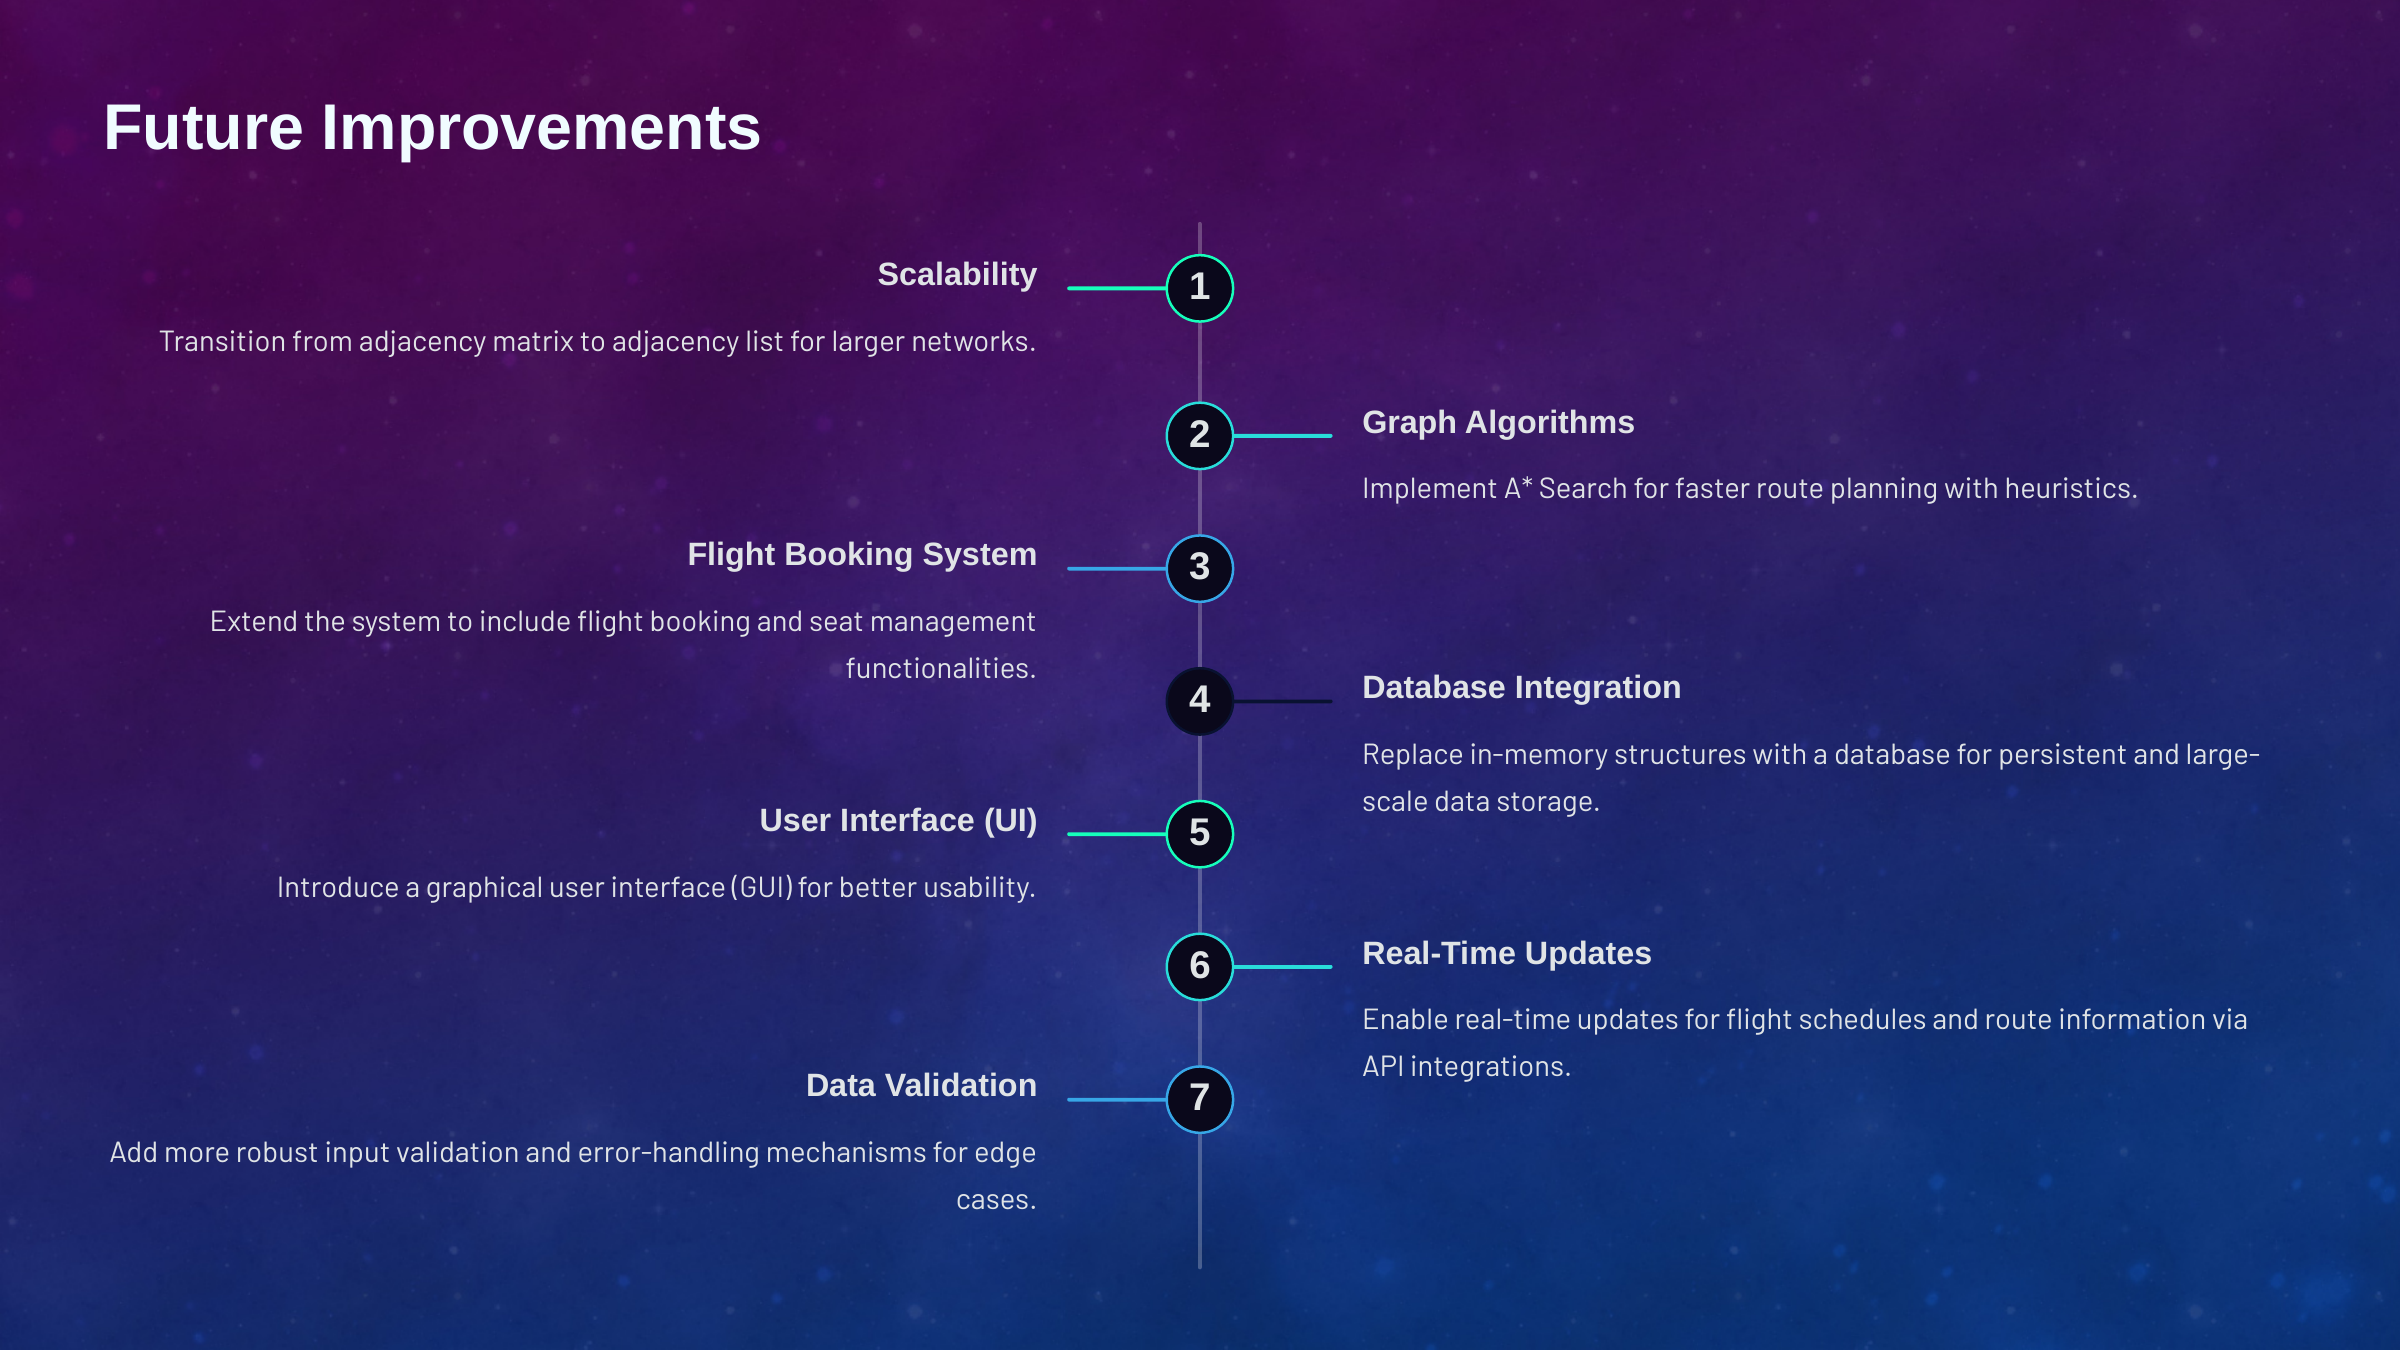

Future Improvements

Scalability

1

Transition from adjacency matrix to adjacency list for larger networks.
Graph Algorithms

2

Implement A* Search for faster route planning with heuristics.
Flight Booking System

3

Extend the system to include flight booking and seat management functionalities.
Database Integration

4

Replace in-memory structures with a database for persistent and large-scale data storage.
User Interface (UI)

5

Introduce a graphical user interface (GUI) for better usability.
Real-Time Updates

6

Enable real-time updates for flight schedules and route information via API integrations.
Data Validation

7

Add more robust input validation and error-handling mechanisms for edge cases.